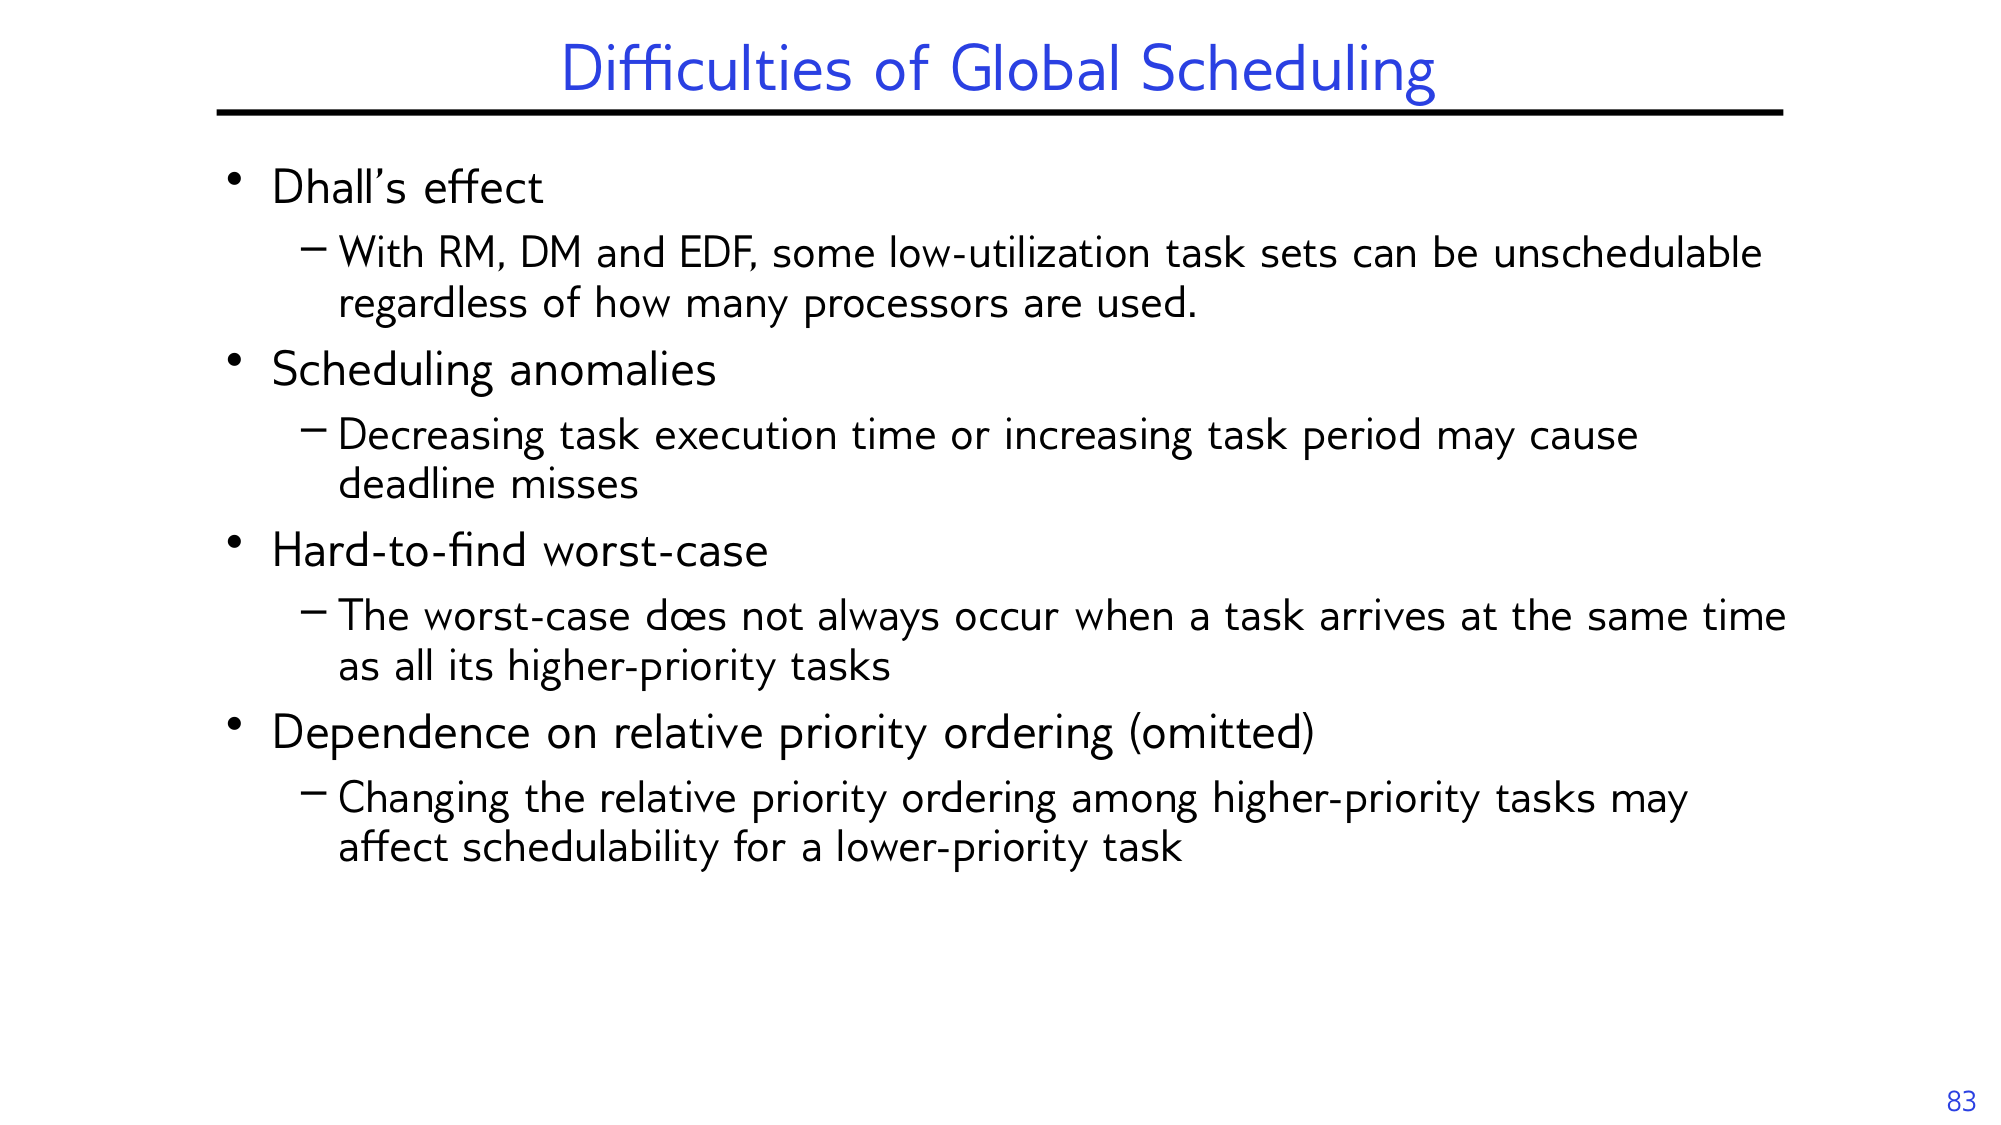

# Difficulties of Global Scheduling
Dhall’s effect
With RM, DM and EDF, some low-utilization task sets can be unschedulable regardless of how many processors are used.
Scheduling anomalies
Decreasing task execution time or increasing task period may cause deadline misses
Hard-to-find worst-case
The worst-case does not always occur when a task arrives at the same time as all its higher-priority tasks
Dependence on relative priority ordering (omitted)
Changing the relative priority ordering among higher-priority tasks may affect schedulability for a lower-priority task